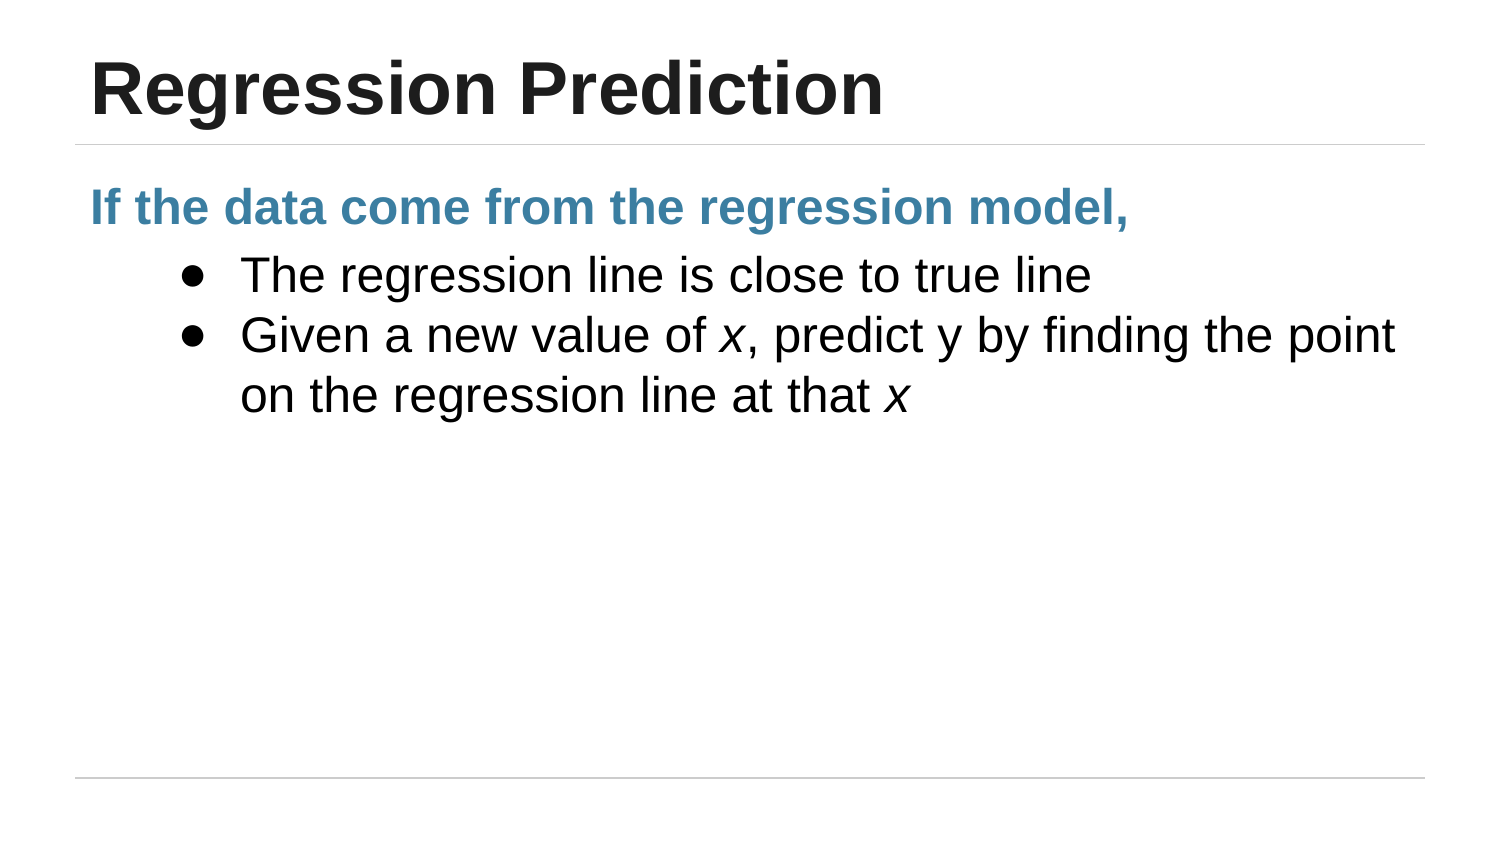

# Regression Prediction
If the data come from the regression model,
The regression line is close to true line
Given a new value of x, predict y by finding the point on the regression line at that x